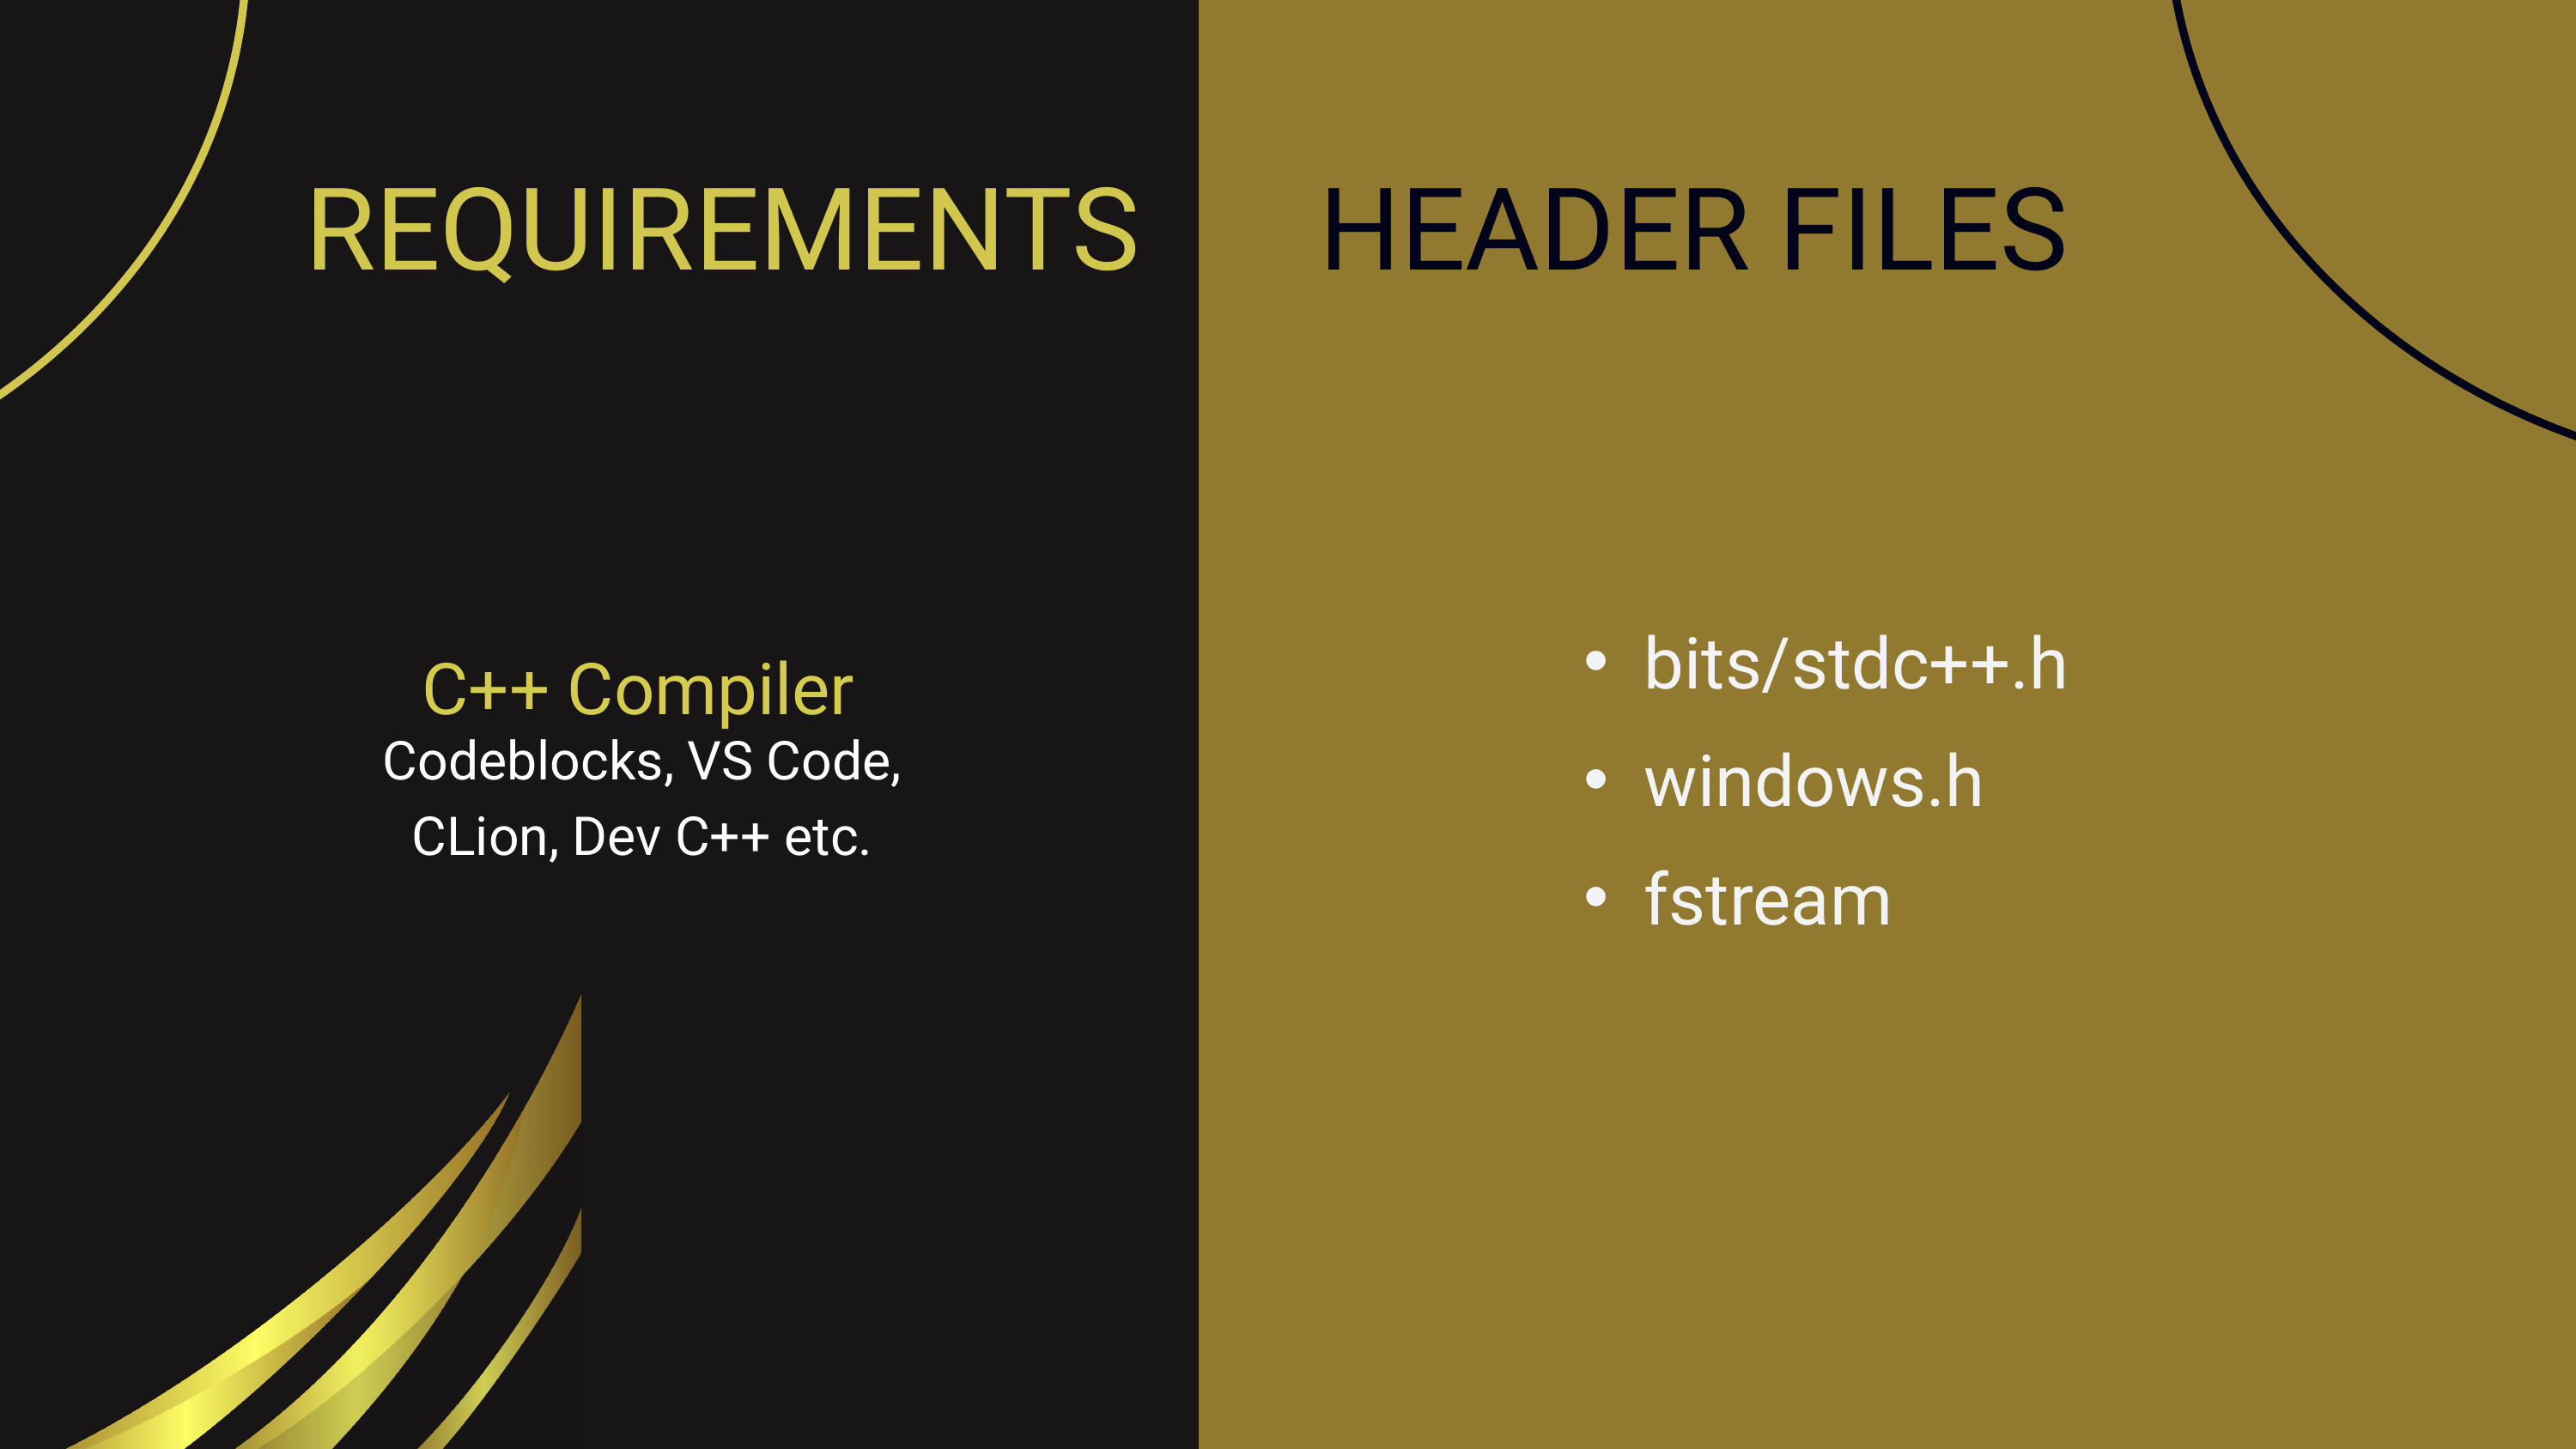

REQUIREMENTS
HEADER FILES
bits/stdc++.h
windows.h
fstream
C++ Compiler
Codeblocks, VS Code, CLion, Dev C++ etc.